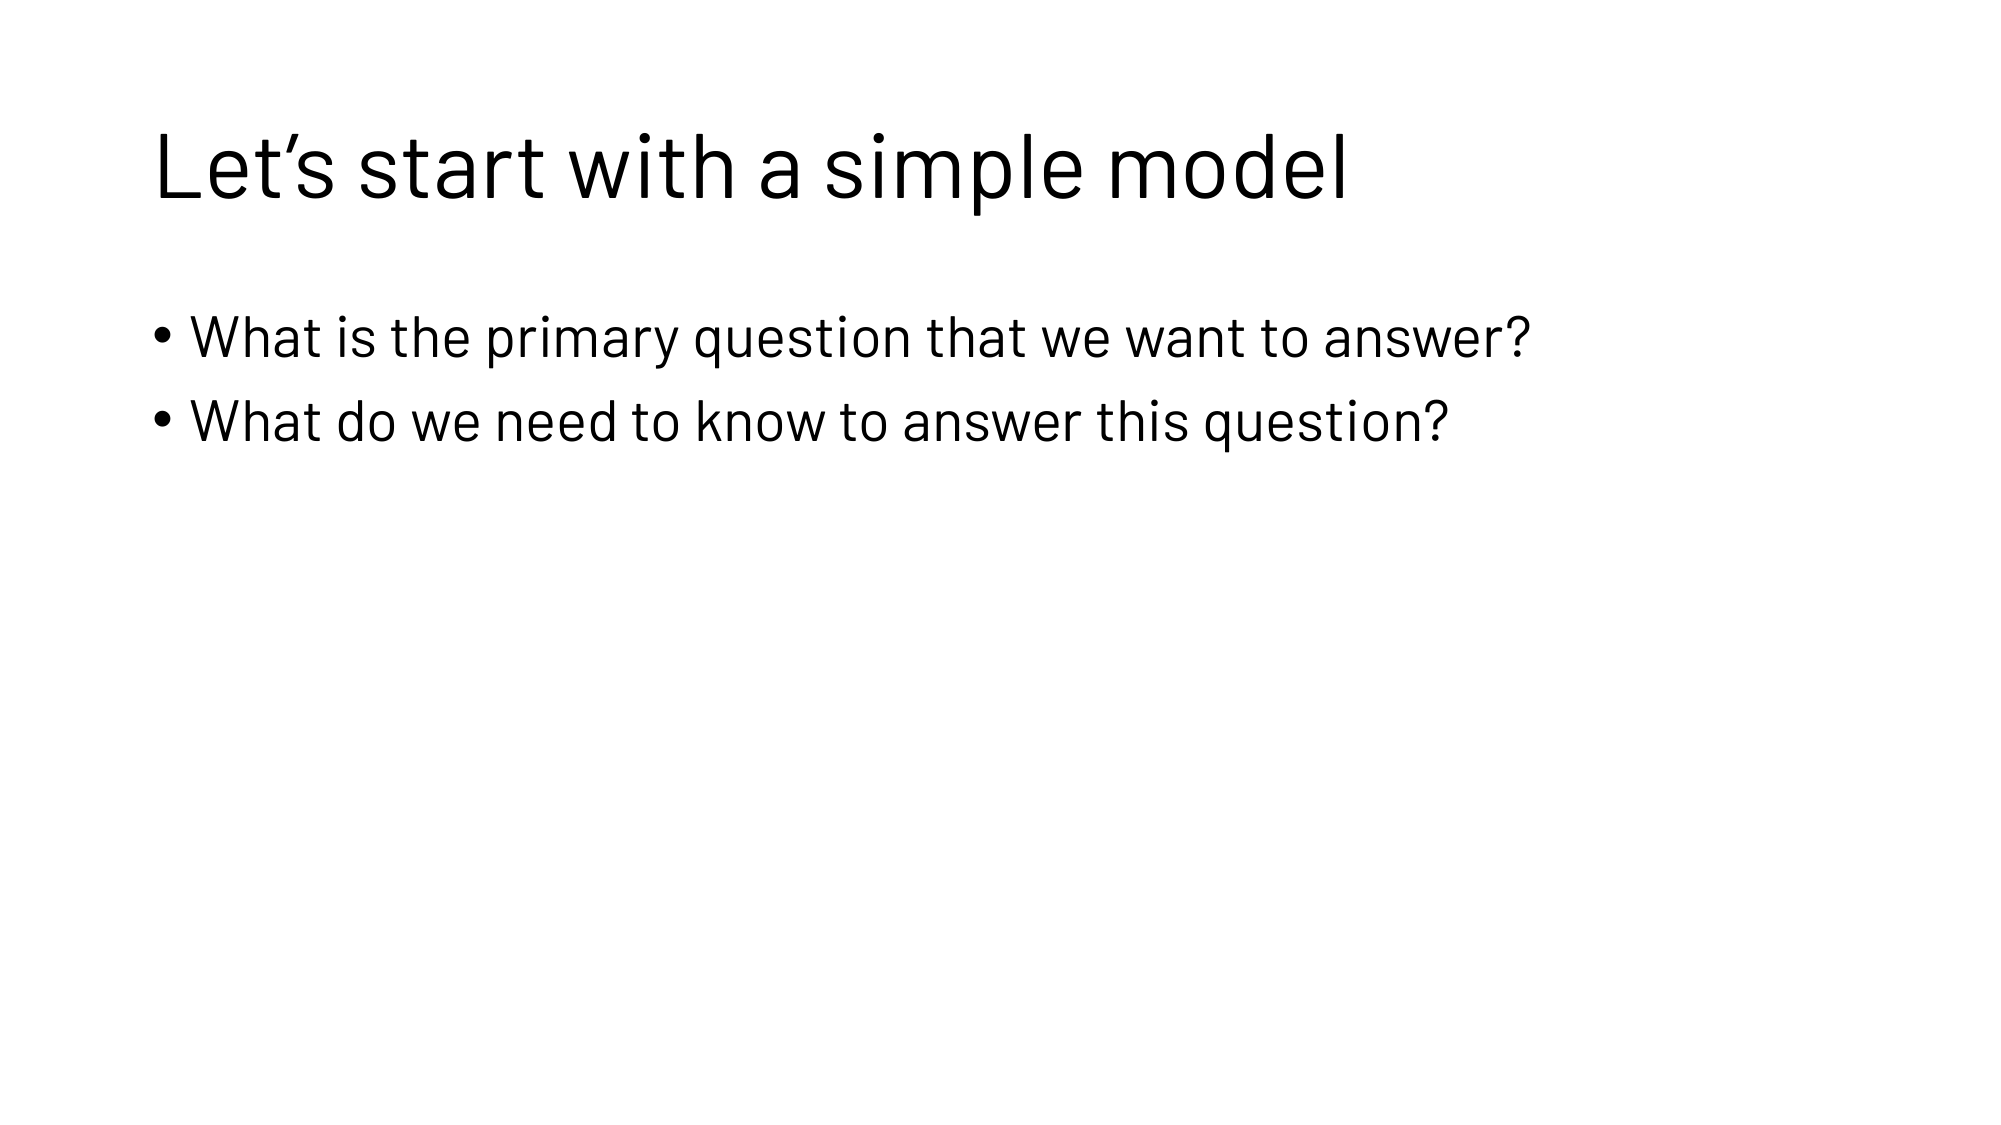

# Let’s start with a simple model
What is the primary question that we want to answer?
What do we need to know to answer this question?